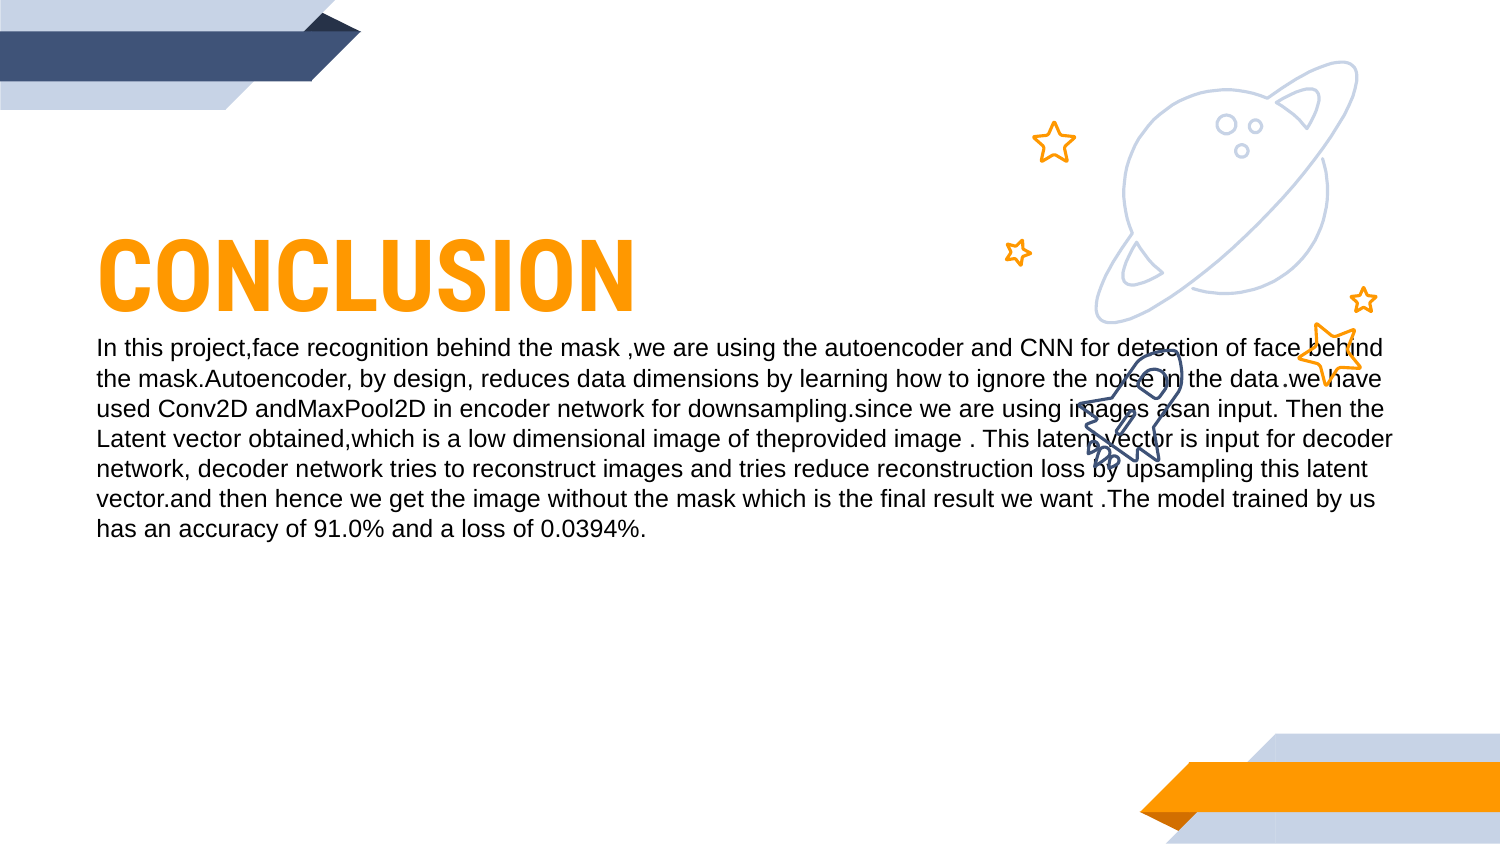

CONCLUSION
In this project,face recognition behind the mask ,we are using the autoencoder and CNN for detection of face behind the mask.Autoencoder, by design, reduces data dimensions by learning how to ignore the noise in the data.we have used Conv2D andMaxPool2D in encoder network for downsampling.since we are using images asan input. Then the Latent vector obtained,which is a low dimensional image of theprovided image . This latent vector is input for decoder network, decoder network tries to reconstruct images and tries reduce reconstruction loss by upsampling this latent
vector.and then hence we get the image without the mask which is the final result we want .The model trained by us has an accuracy of 91.0% and a loss of 0.0394%.

28